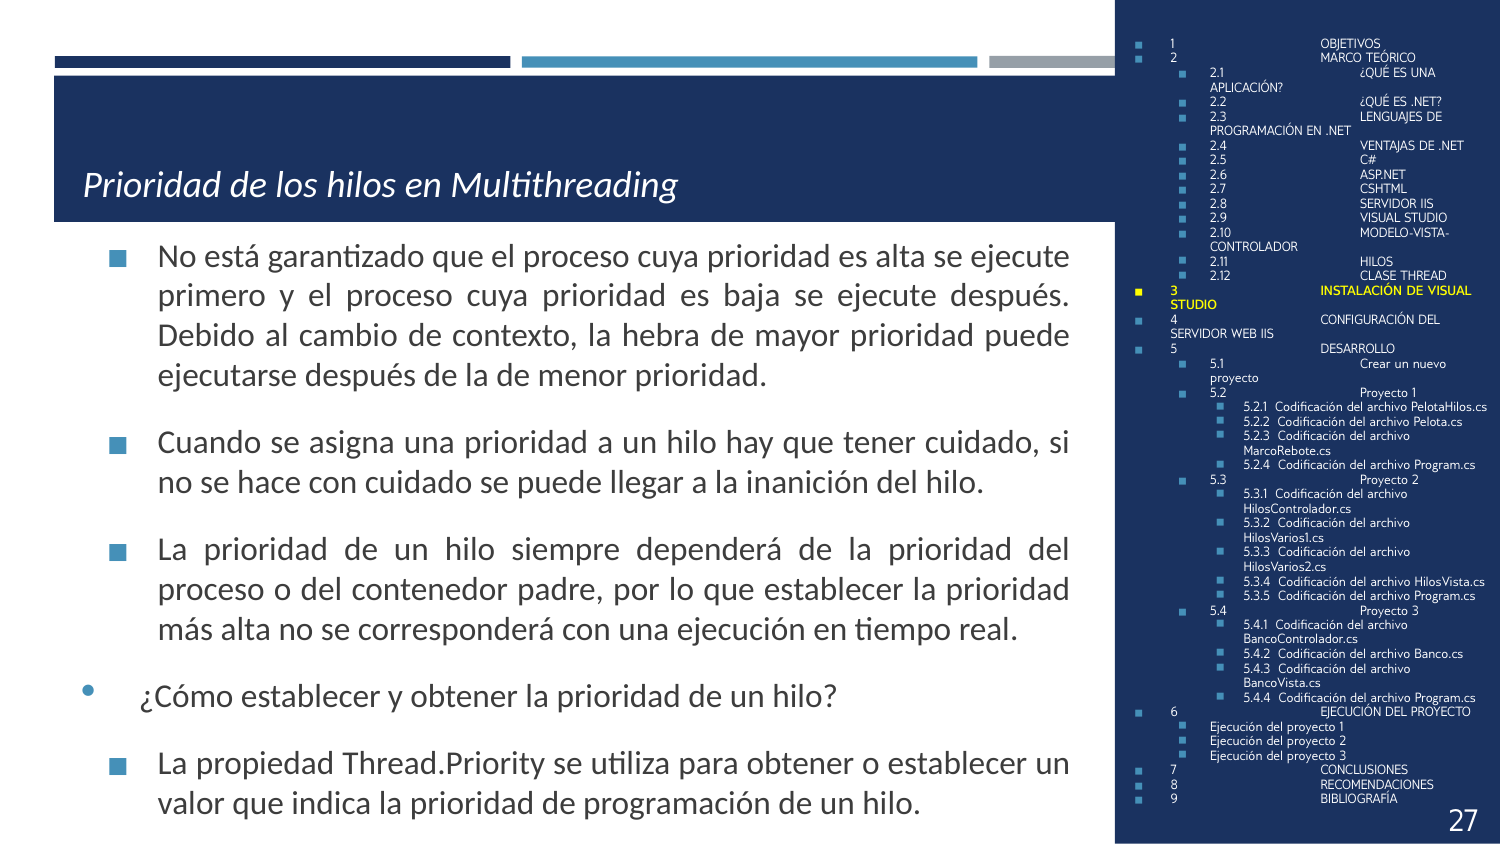

1	OBJETIVOS
2	MARCO TEÓRICO
2.1	¿QUÉ ES UNA APLICACIÓN?
2.2	¿QUÉ ES .NET?
2.3	LENGUAJES DE PROGRAMACIÓN EN .NET
2.4	VENTAJAS DE .NET
2.5	C#
2.6	ASP.NET
2.7	CSHTML
2.8	SERVIDOR IIS
2.9	VISUAL STUDIO
2.10	MODELO-VISTA-CONTROLADOR
2.11	HILOS
2.12	CLASE THREAD
3	INSTALACIÓN DE VISUAL STUDIO
4	CONFIGURACIÓN DEL SERVIDOR WEB IIS
5	DESARROLLO
5.1	Crear un nuevo proyecto
5.2	Proyecto 1
5.2.1  Codificación del archivo PelotaHilos.cs
5.2.2  Codificación del archivo Pelota.cs
5.2.3  Codificación del archivo MarcoRebote.cs
5.2.4  Codificación del archivo Program.cs
5.3	Proyecto 2
5.3.1  Codificación del archivo HilosControlador.cs
5.3.2  Codificación del archivo HilosVarios1.cs
5.3.3  Codificación del archivo HilosVarios2.cs
5.3.4  Codificación del archivo HilosVista.cs
5.3.5  Codificación del archivo Program.cs
5.4	Proyecto 3
5.4.1  Codificación del archivo BancoControlador.cs
5.4.2  Codificación del archivo Banco.cs
5.4.3  Codificación del archivo BancoVista.cs
5.4.4  Codificación del archivo Program.cs
6	EJECUCIÓN DEL PROYECTO
Ejecución del proyecto 1
Ejecución del proyecto 2
Ejecución del proyecto 3
7	CONCLUSIONES
8	RECOMENDACIONES
9	BIBLIOGRAFÍA
# Prioridad de los hilos en Multithreading
No está garantizado que el proceso cuya prioridad es alta se ejecute primero y el proceso cuya prioridad es baja se ejecute después. Debido al cambio de contexto, la hebra de mayor prioridad puede ejecutarse después de la de menor prioridad.
Cuando se asigna una prioridad a un hilo hay que tener cuidado, si no se hace con cuidado se puede llegar a la inanición del hilo.
La prioridad de un hilo siempre dependerá de la prioridad del proceso o del contenedor padre, por lo que establecer la prioridad más alta no se corresponderá con una ejecución en tiempo real.
¿Cómo establecer y obtener la prioridad de un hilo?
La propiedad Thread.Priority se utiliza para obtener o establecer un valor que indica la prioridad de programación de un hilo.
27